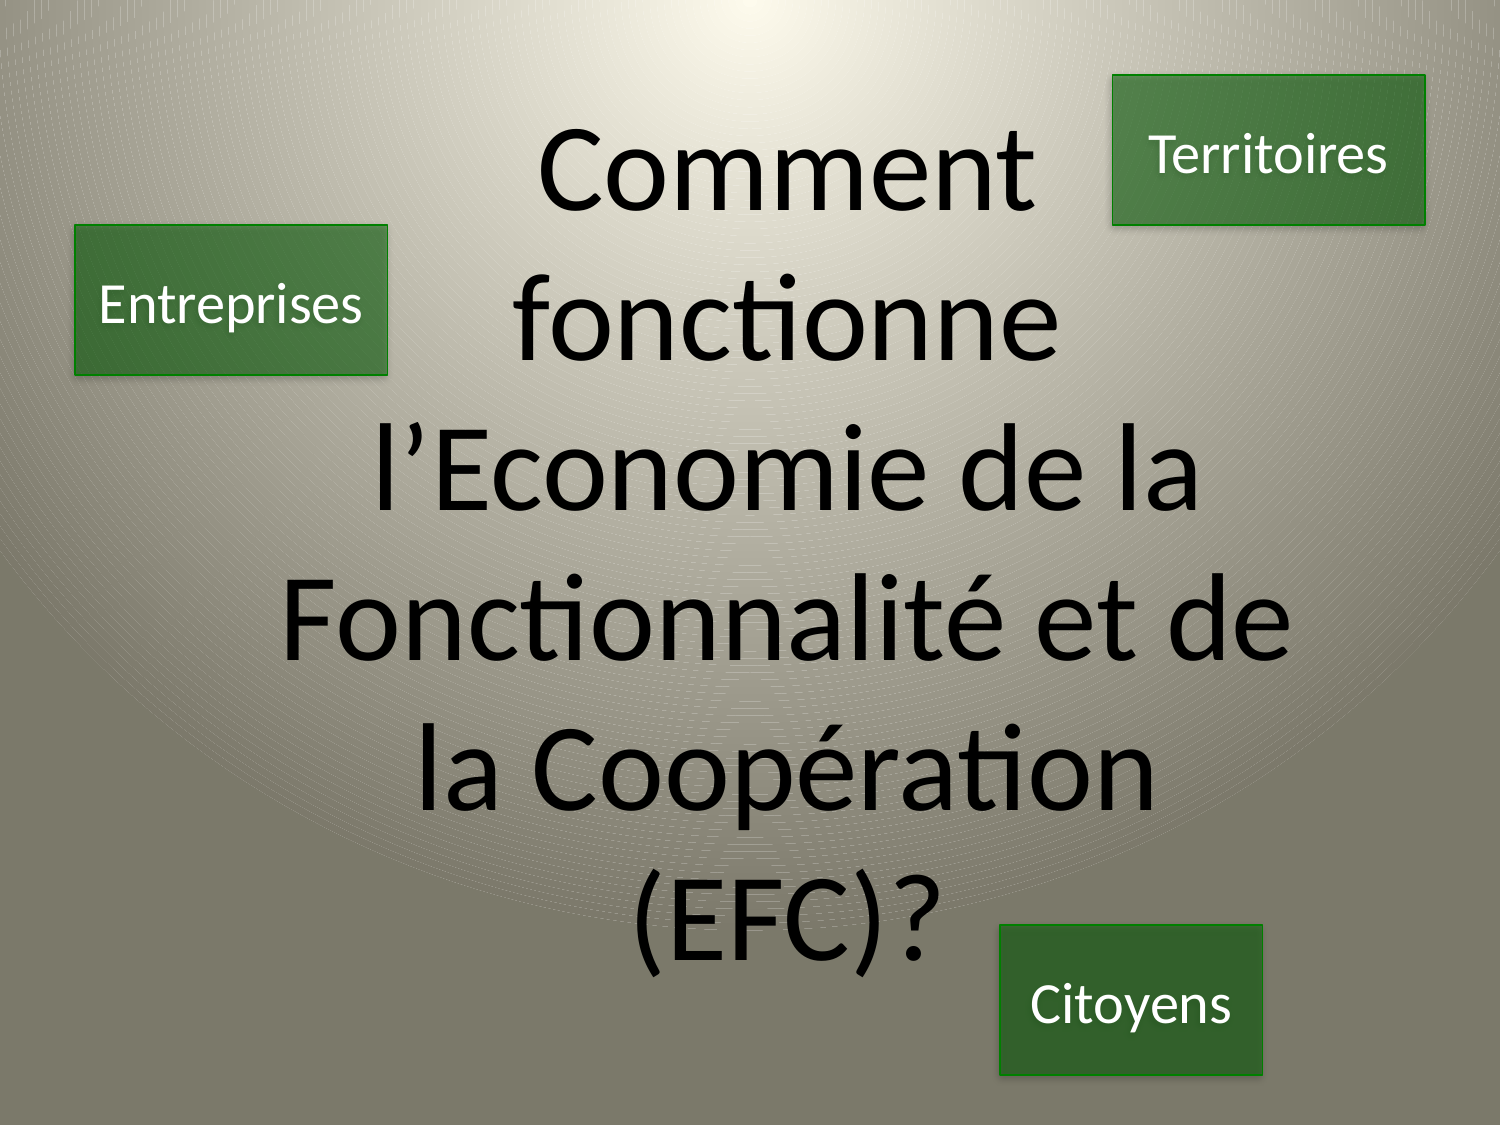

Territoires
Entreprises
# Comment fonctionne l’Economie de la Fonctionnalité et de la Coopération (EFC)?
Citoyens